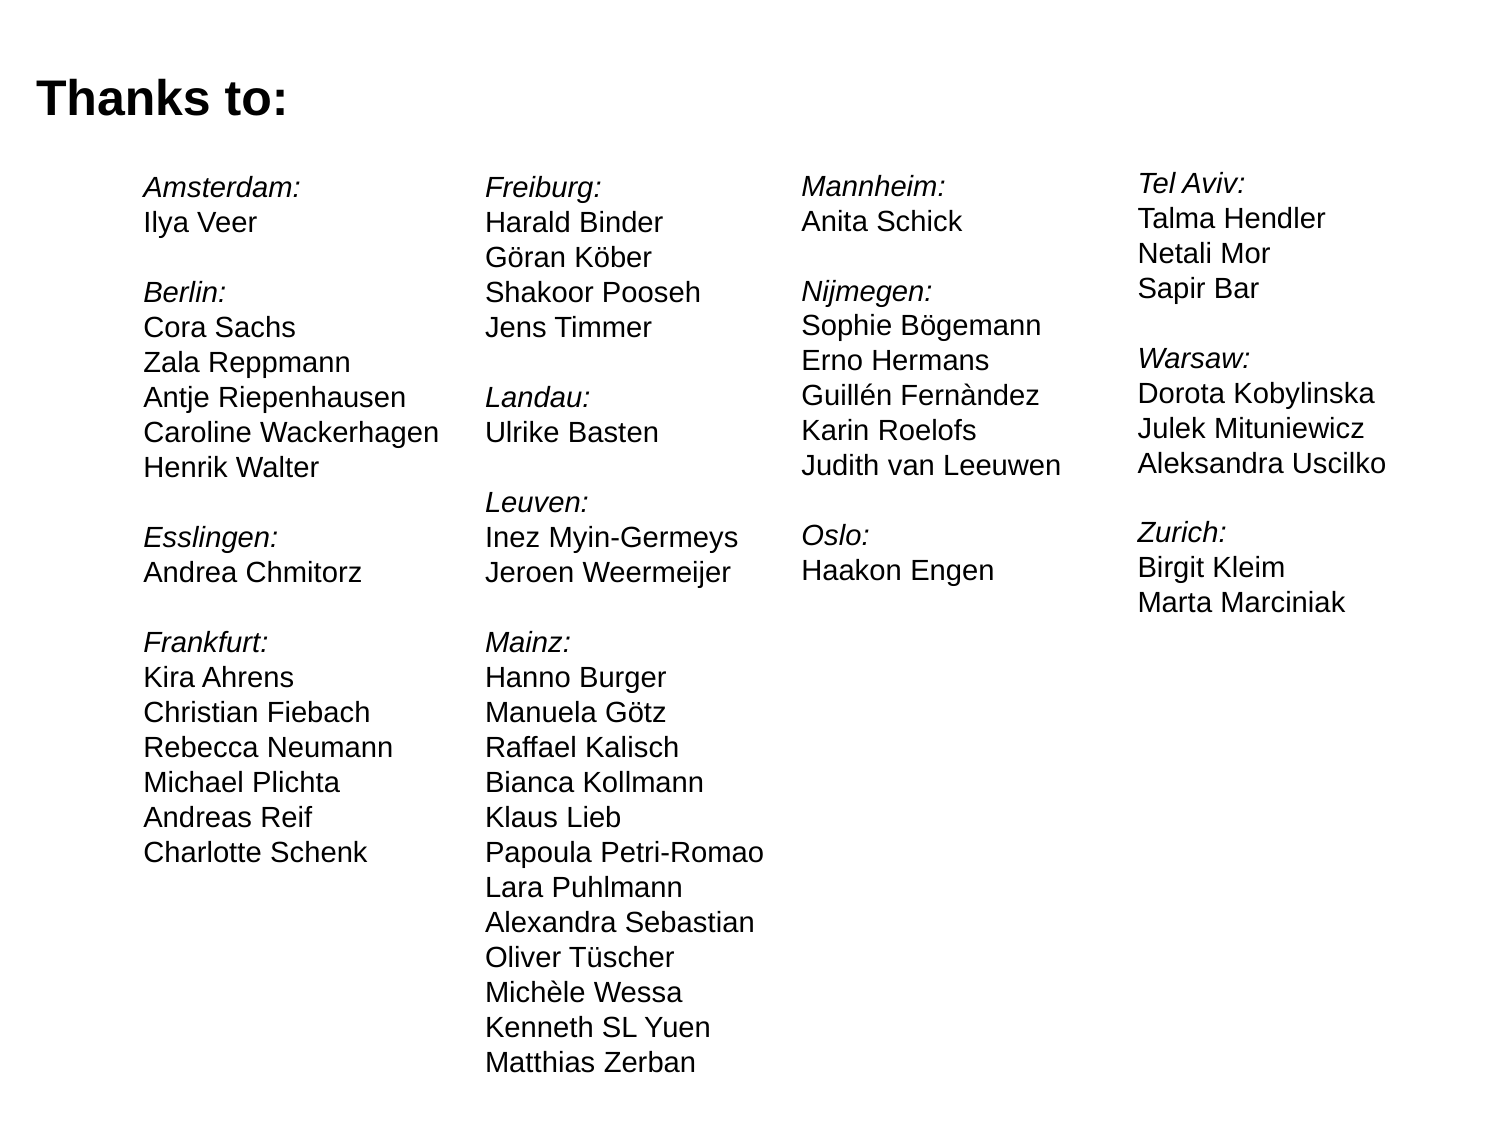

Thanks to:

Tel Aviv:
Talma Hendler
Netali Mor
Sapir Bar

Warsaw:
Dorota Kobylinska
Julek Mituniewicz
Aleksandra Uscilko

Zurich:
Birgit Kleim
Marta Marciniak

Mannheim:
Anita Schick

Nijmegen:
Sophie Bögemann
Erno Hermans
Guillén Fernàndez
Karin Roelofs
Judith van Leeuwen

Oslo:
Haakon Engen

Amsterdam:
Ilya Veer

Berlin:
Cora Sachs
Zala Reppmann
Antje Riepenhausen
Caroline Wackerhagen
Henrik Walter

Esslingen:
Andrea Chmitorz

Frankfurt:
Kira Ahrens
Christian Fiebach
Rebecca Neumann
Michael Plichta
Andreas Reif
Charlotte Schenk

Freiburg:
Harald Binder
Göran Köber
Shakoor Pooseh
Jens Timmer

Landau:
Ulrike Basten

Leuven:
Inez Myin-Germeys
Jeroen Weermeijer

Mainz:
Hanno Burger
Manuela Götz
Raffael Kalisch
Bianca Kollmann
Klaus Lieb
Papoula Petri-Romao
Lara Puhlmann
Alexandra Sebastian
Oliver Tüscher
Michèle Wessa
Kenneth SL Yuen
Matthias Zerban